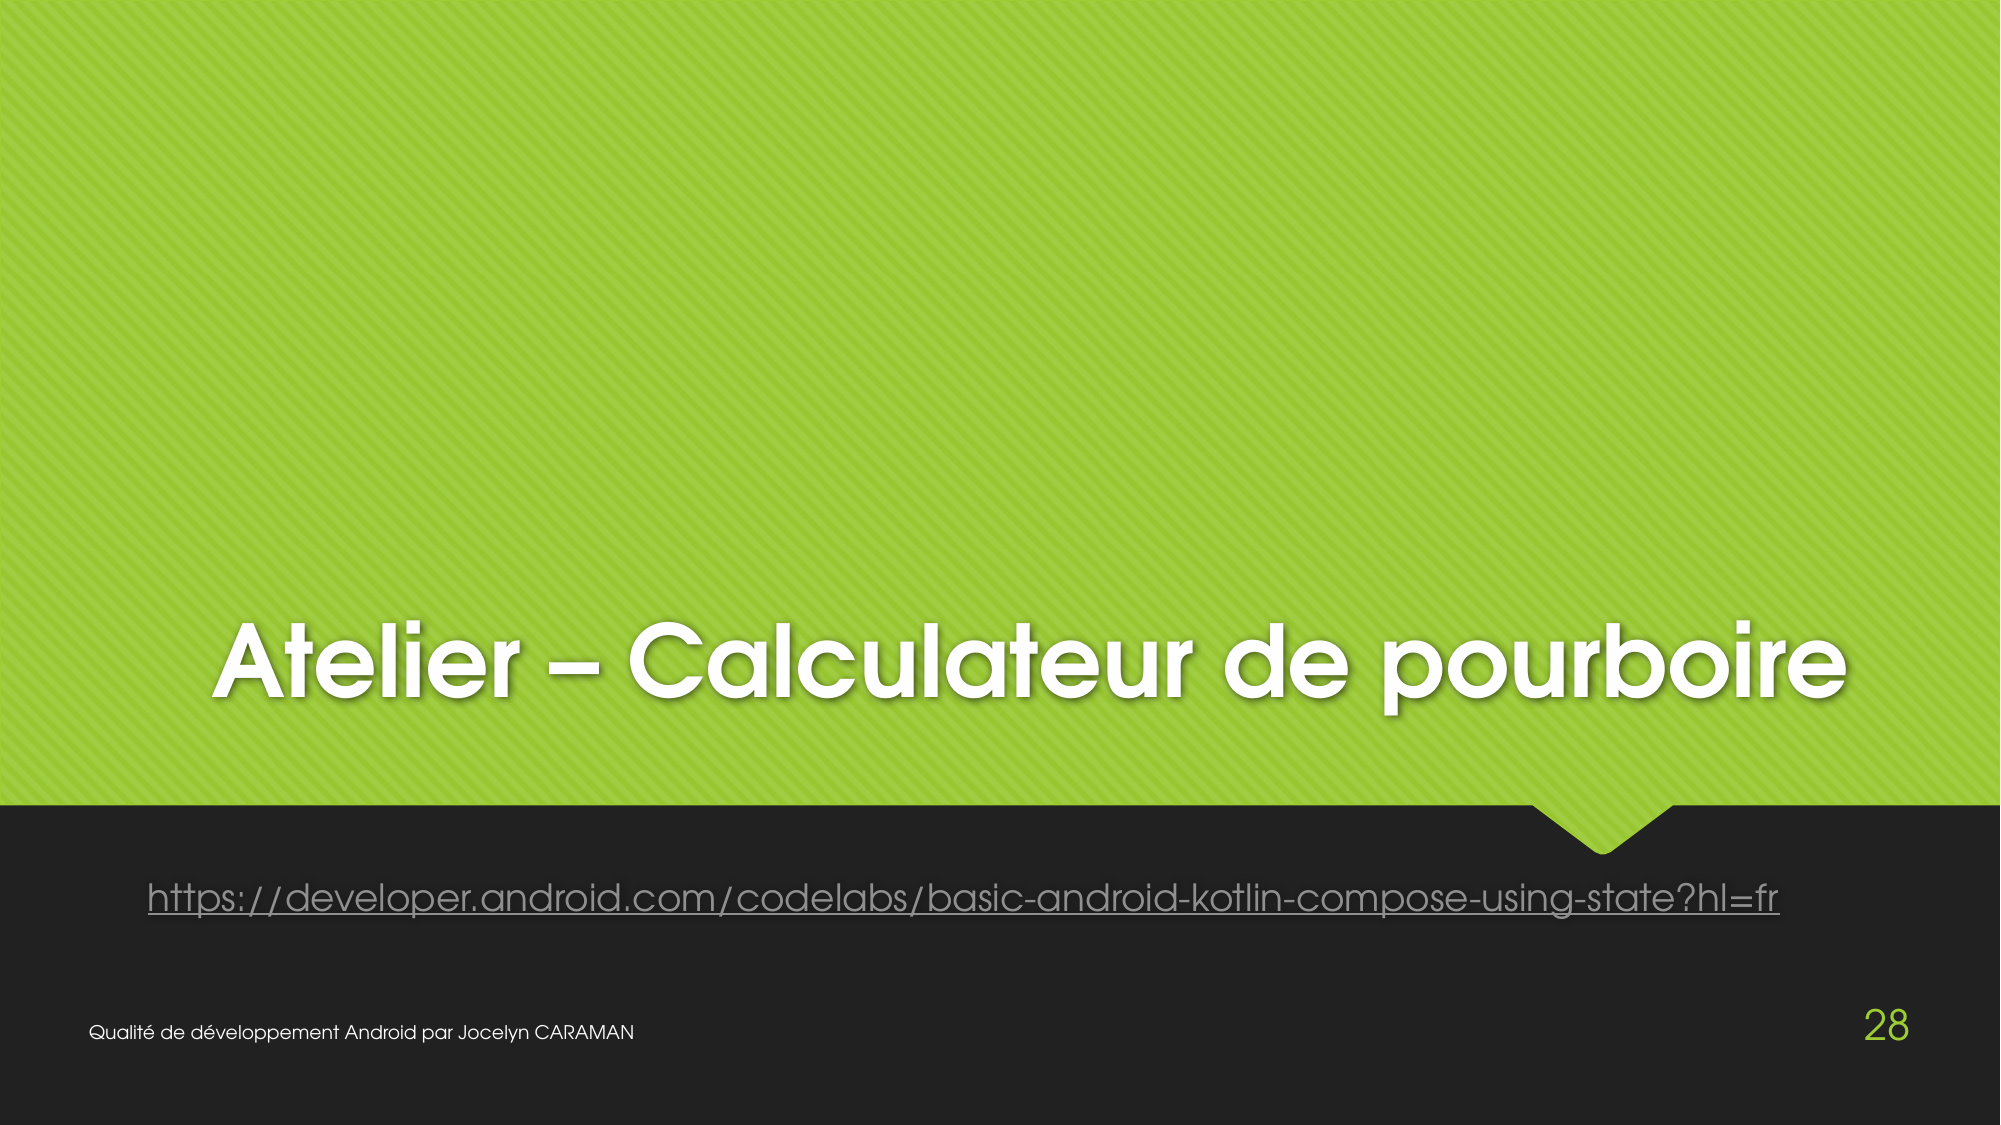

# Atelier – Calculateur de pourboire
https://developer.android.com/codelabs/basic-android-kotlin-compose-using-state?hl=fr

28
Qualité de développement Android par Jocelyn CARAMAN